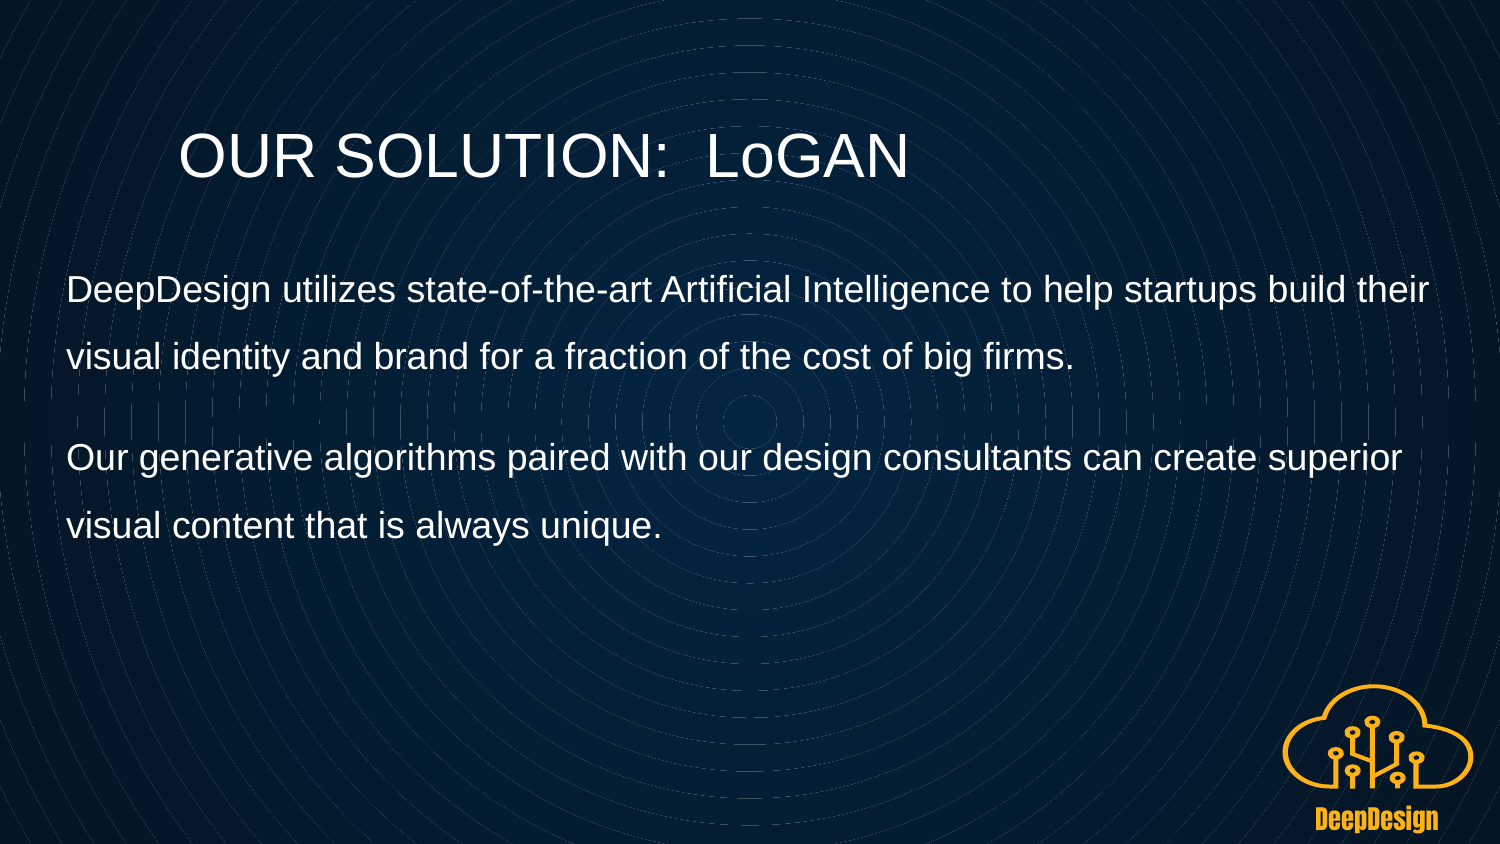

OUR SOLUTION:  LoGAN
DeepDesign utilizes state-of-the-art Artificial Intelligence to help startups build their visual identity and brand for a fraction of the cost of big firms.
Our generative algorithms paired with our design consultants can create superior visual content that is always unique.

DeepDesign